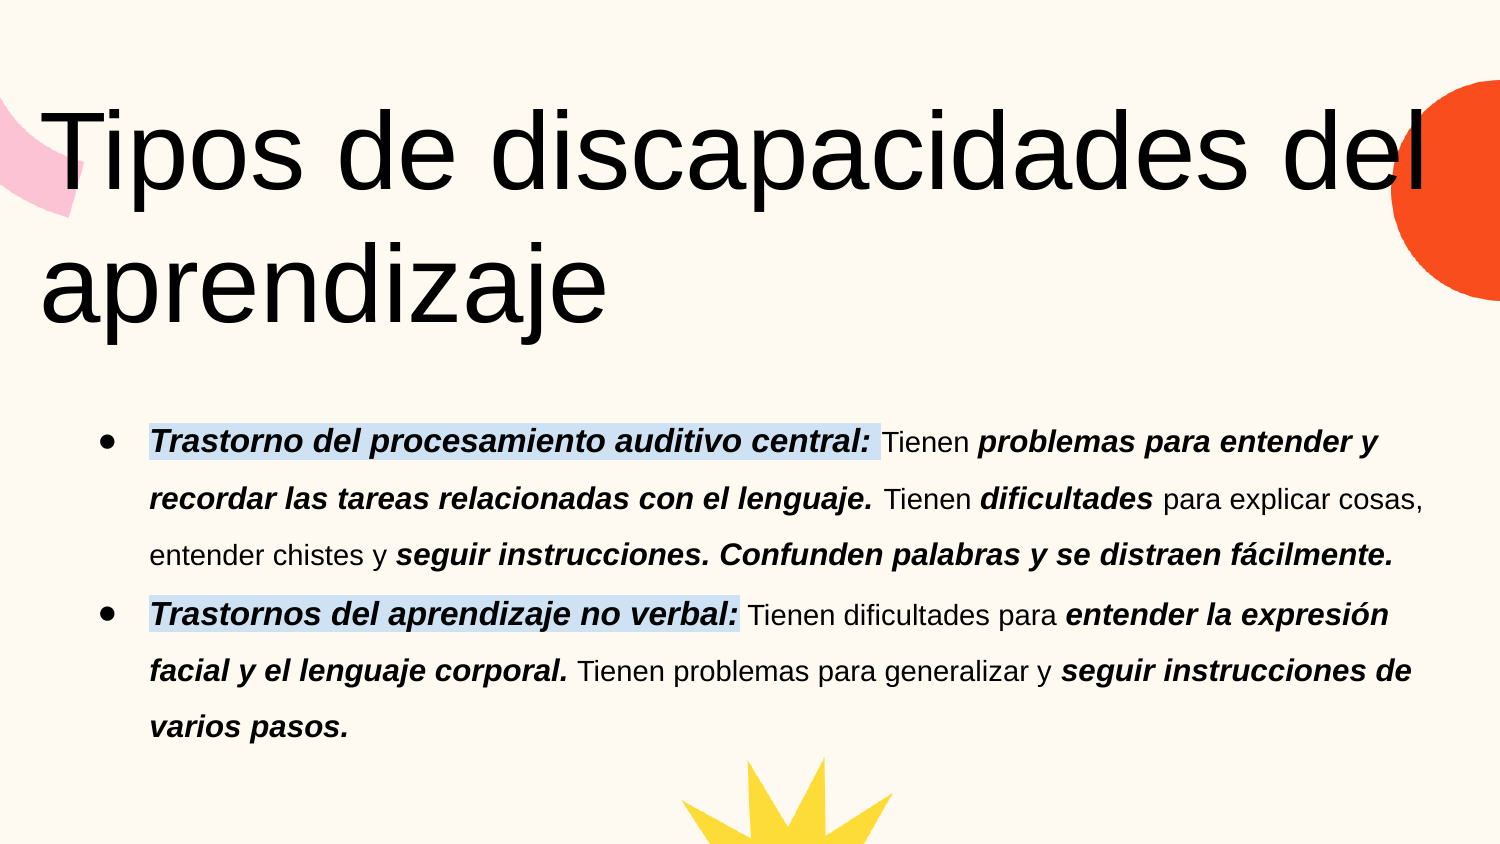

Tipos de discapacidades del aprendizaje

Trastorno del procesamiento auditivo central: Tienen problemas para entender y recordar las tareas relacionadas con el lenguaje. Tienen dificultades para explicar cosas, entender chistes y seguir instrucciones. Confunden palabras y se distraen fácilmente.
Trastornos del aprendizaje no verbal: Tienen dificultades para entender la expresión facial y el lenguaje corporal. Tienen problemas para generalizar y seguir instrucciones de varios pasos.